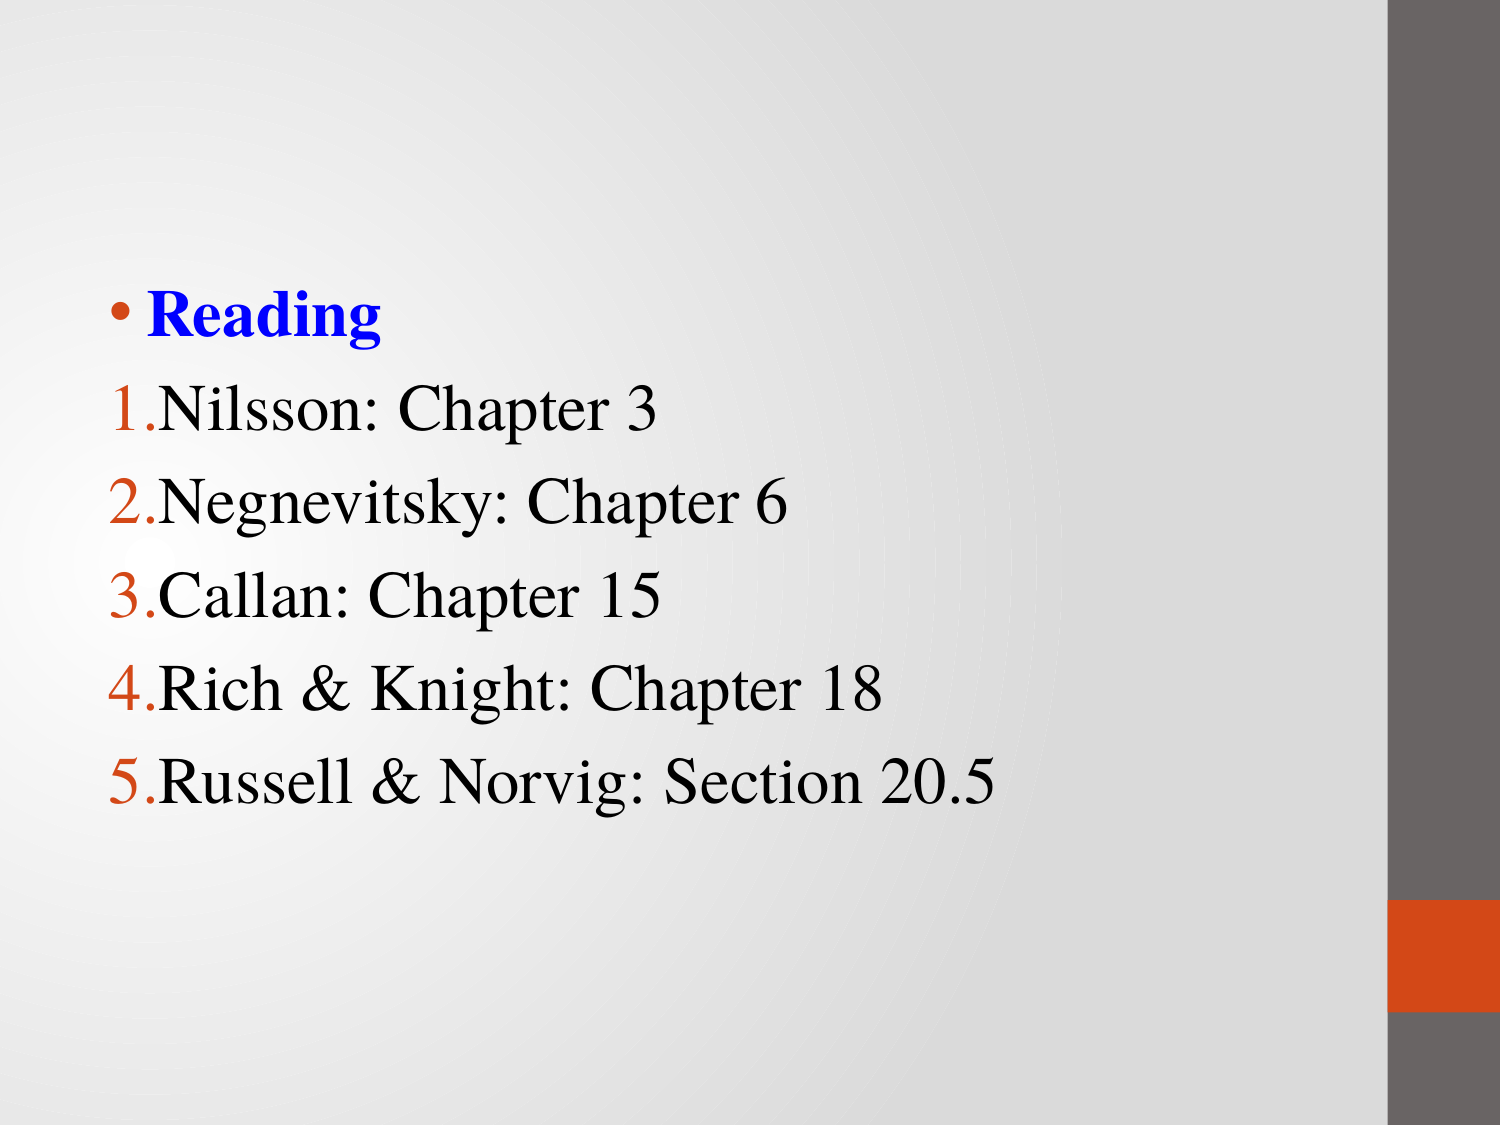

#
Reading
Nilsson: Chapter 3
Negnevitsky: Chapter 6
Callan: Chapter 15
Rich & Knight: Chapter 18
Russell & Norvig: Section 20.5